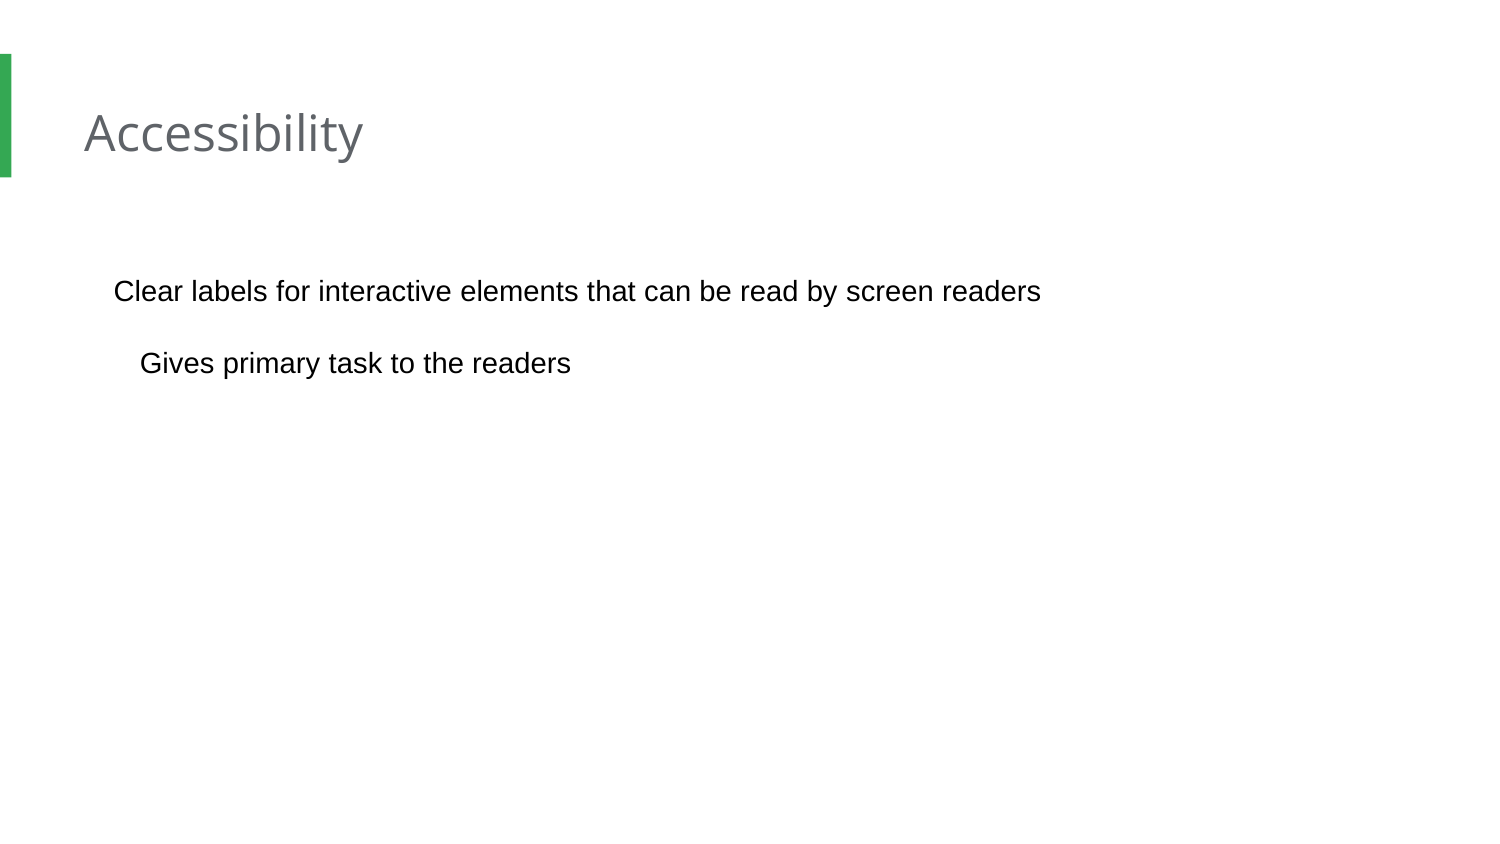

Accessibility
Clear labels for interactive elements that can be read by screen readers
Gives primary task to the readers